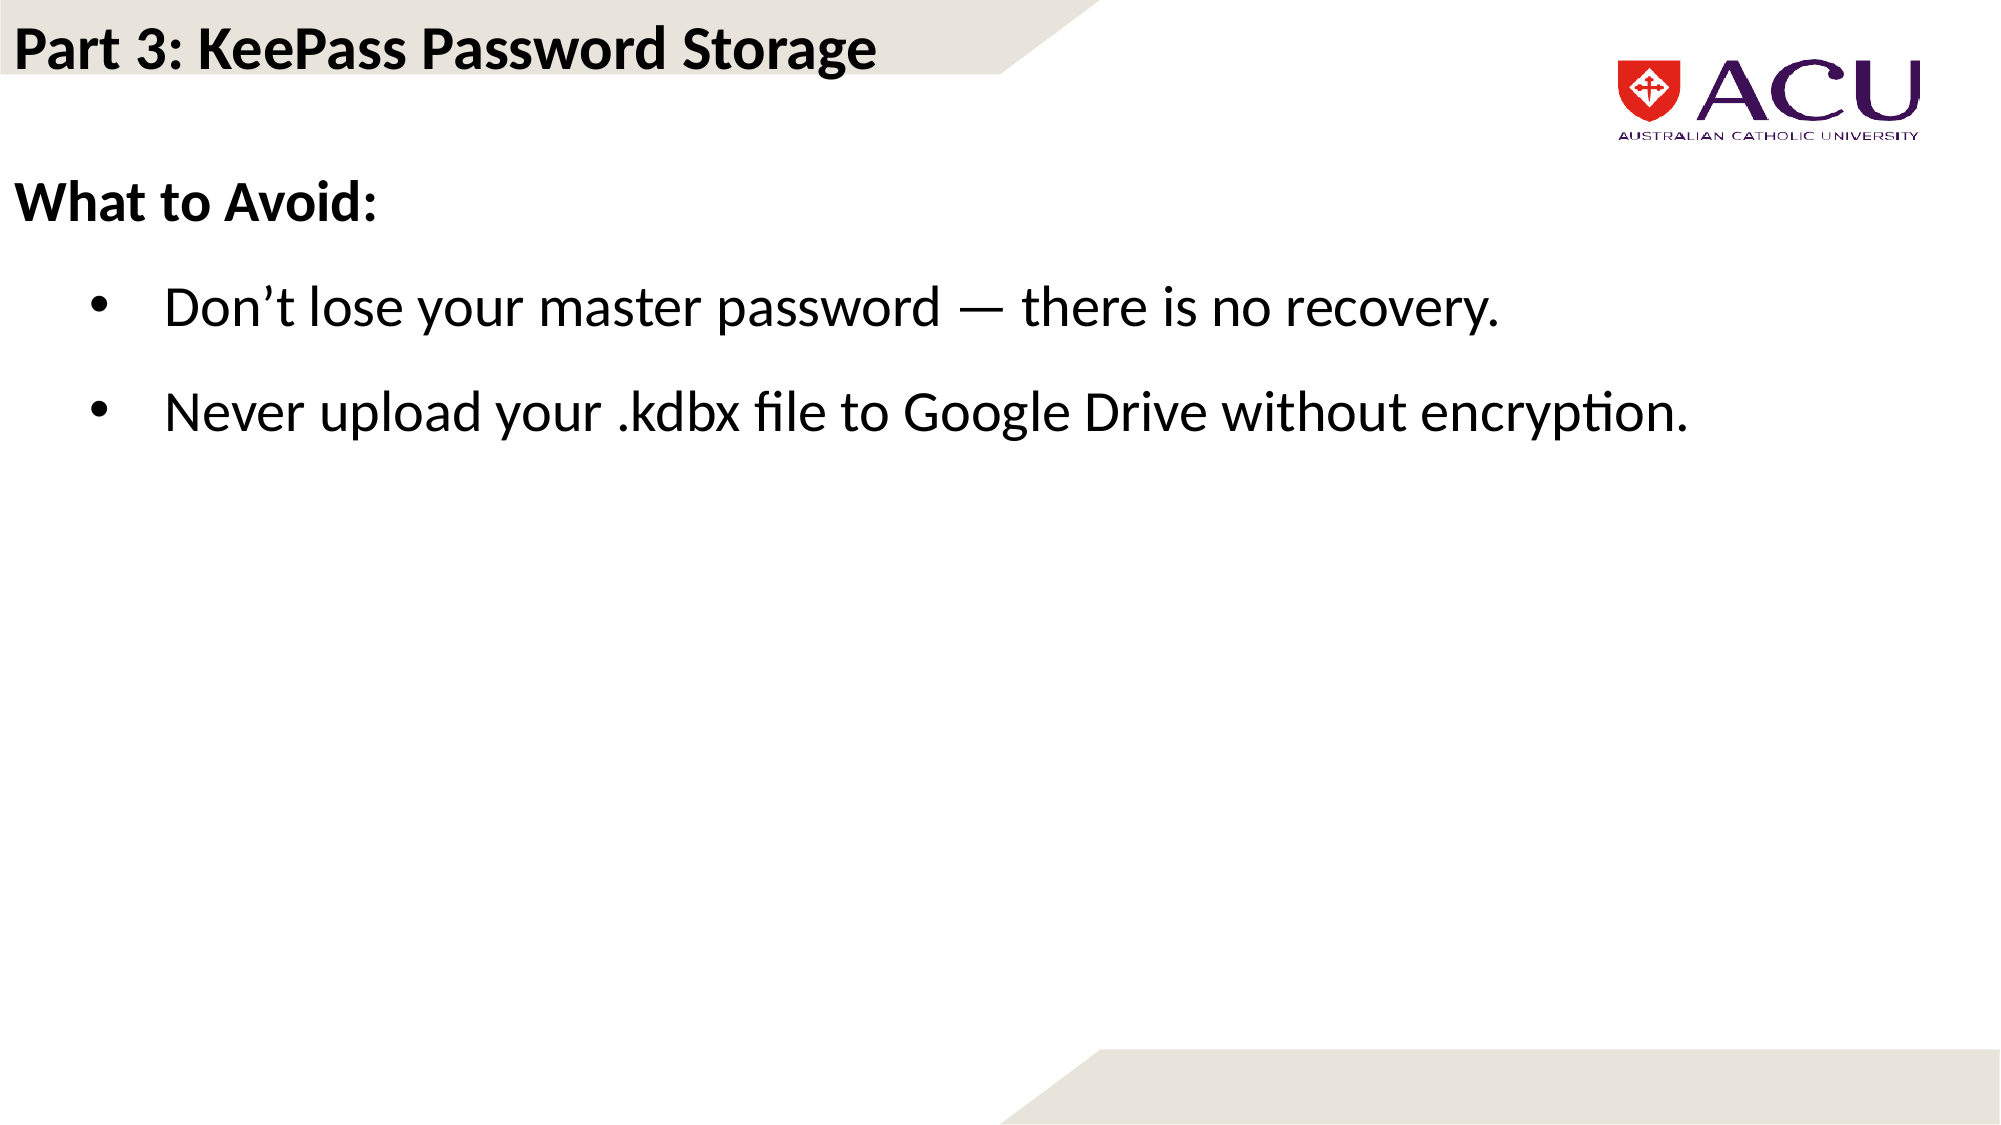

Part 3: KeePass Password Storage
What to Avoid:
Don’t lose your master password — there is no recovery.
Never upload your .kdbx file to Google Drive without encryption.